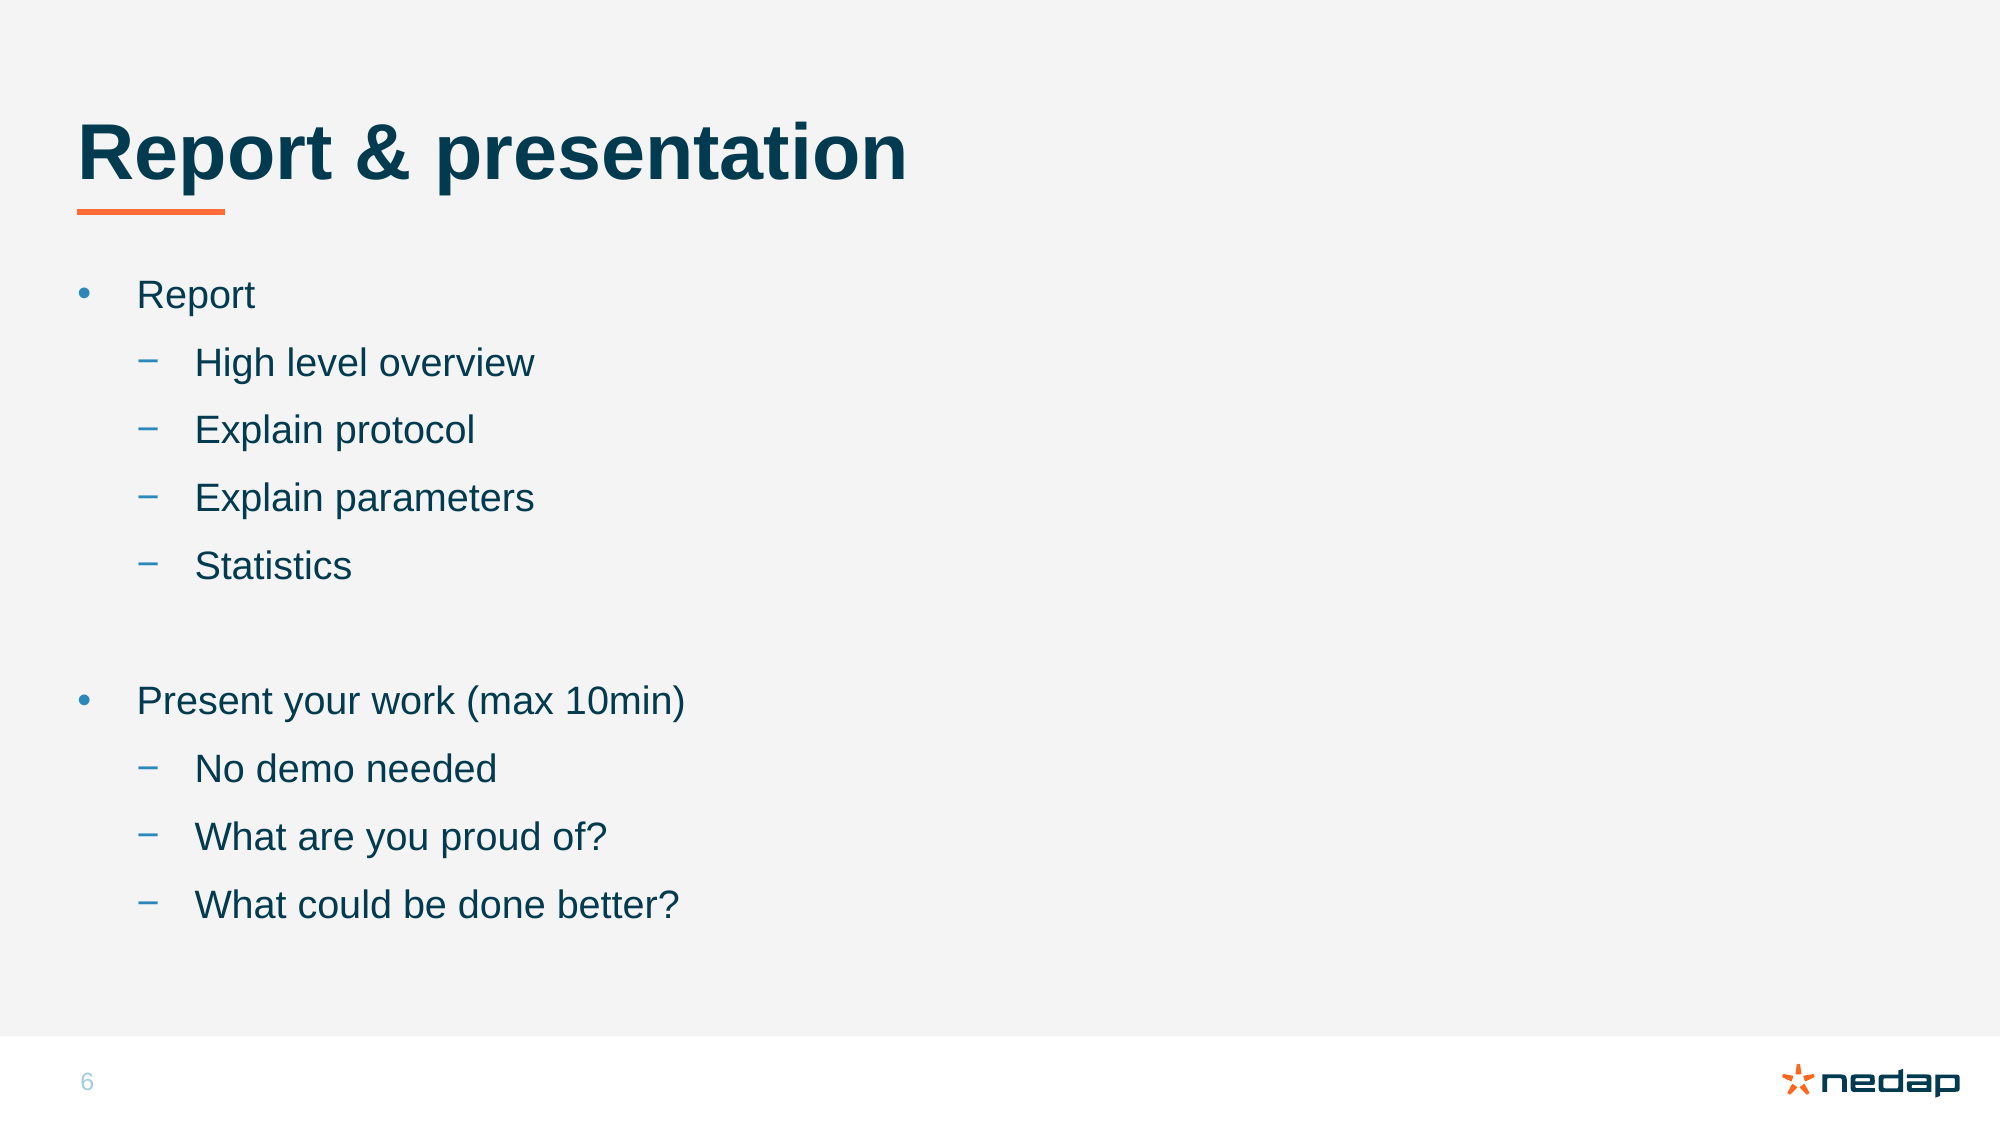

# Report & presentation
Report
High level overview
Explain protocol
Explain parameters
Statistics

Present your work (max 10min)
No demo needed
What are you proud of?
What could be done better?

6